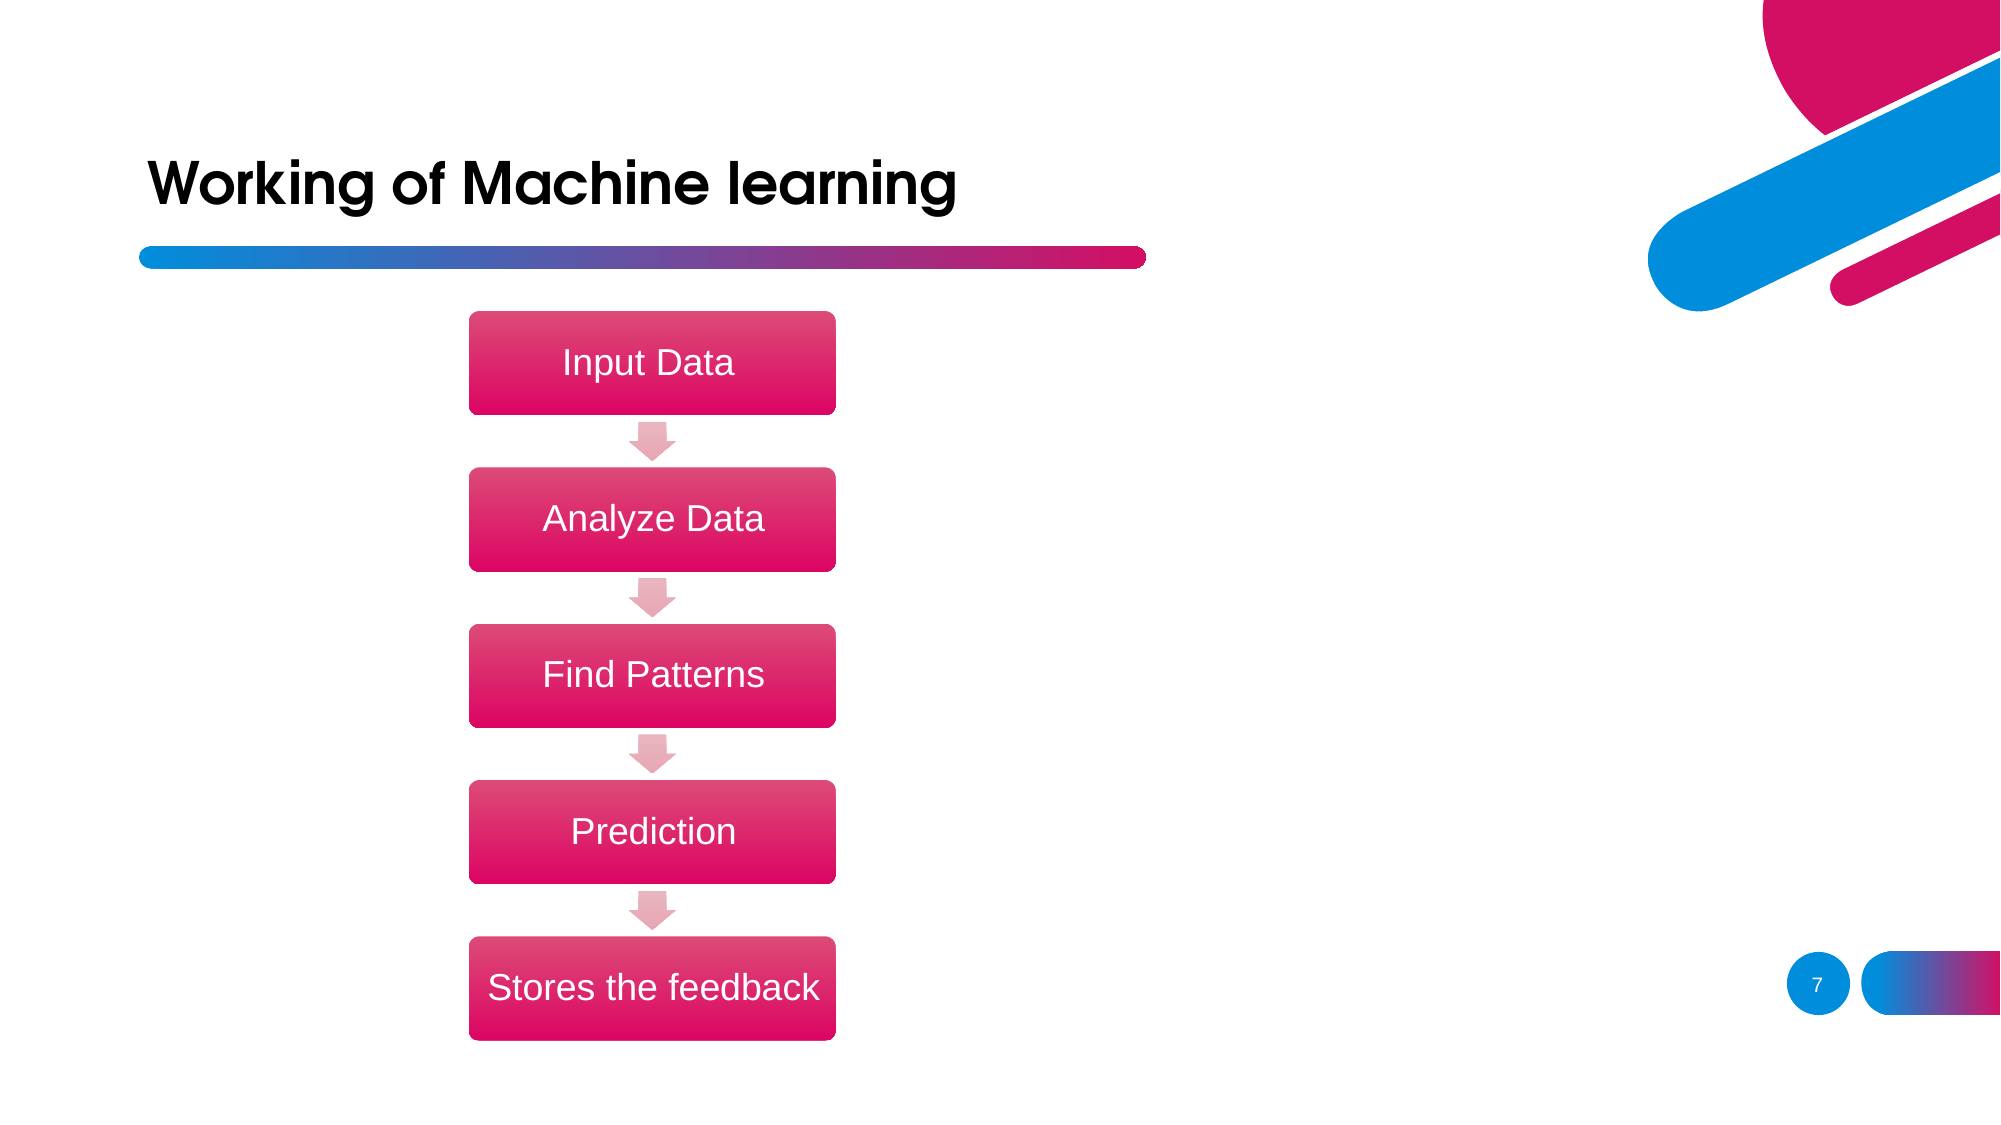

# Working of Machine learning
Input Data

Analyze Data

Find Patterns

Prediction

Stores the feedback
7